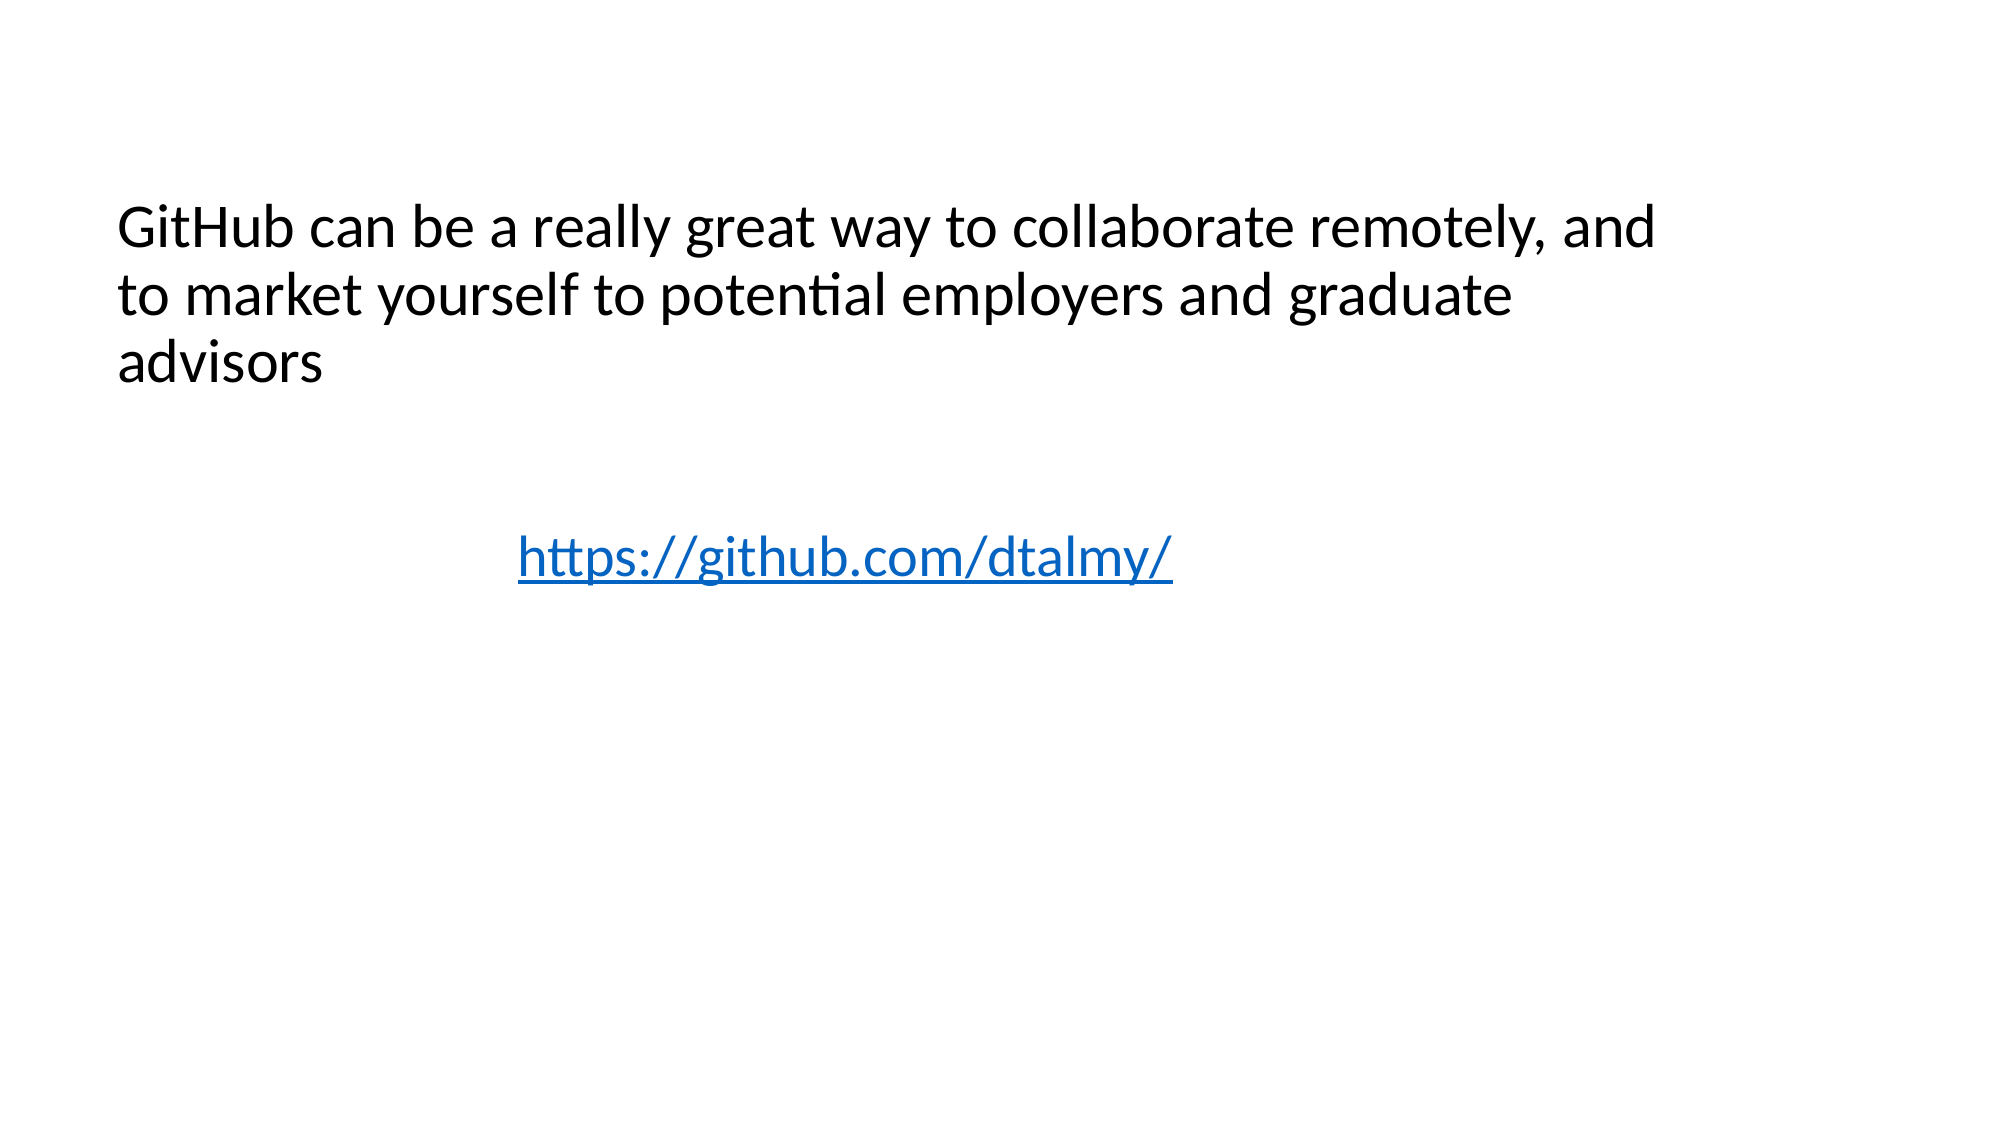

# GitHub can be a really great way to collaborate remotely, and to market yourself to potential employers and graduate advisors
https://github.com/dtalmy/